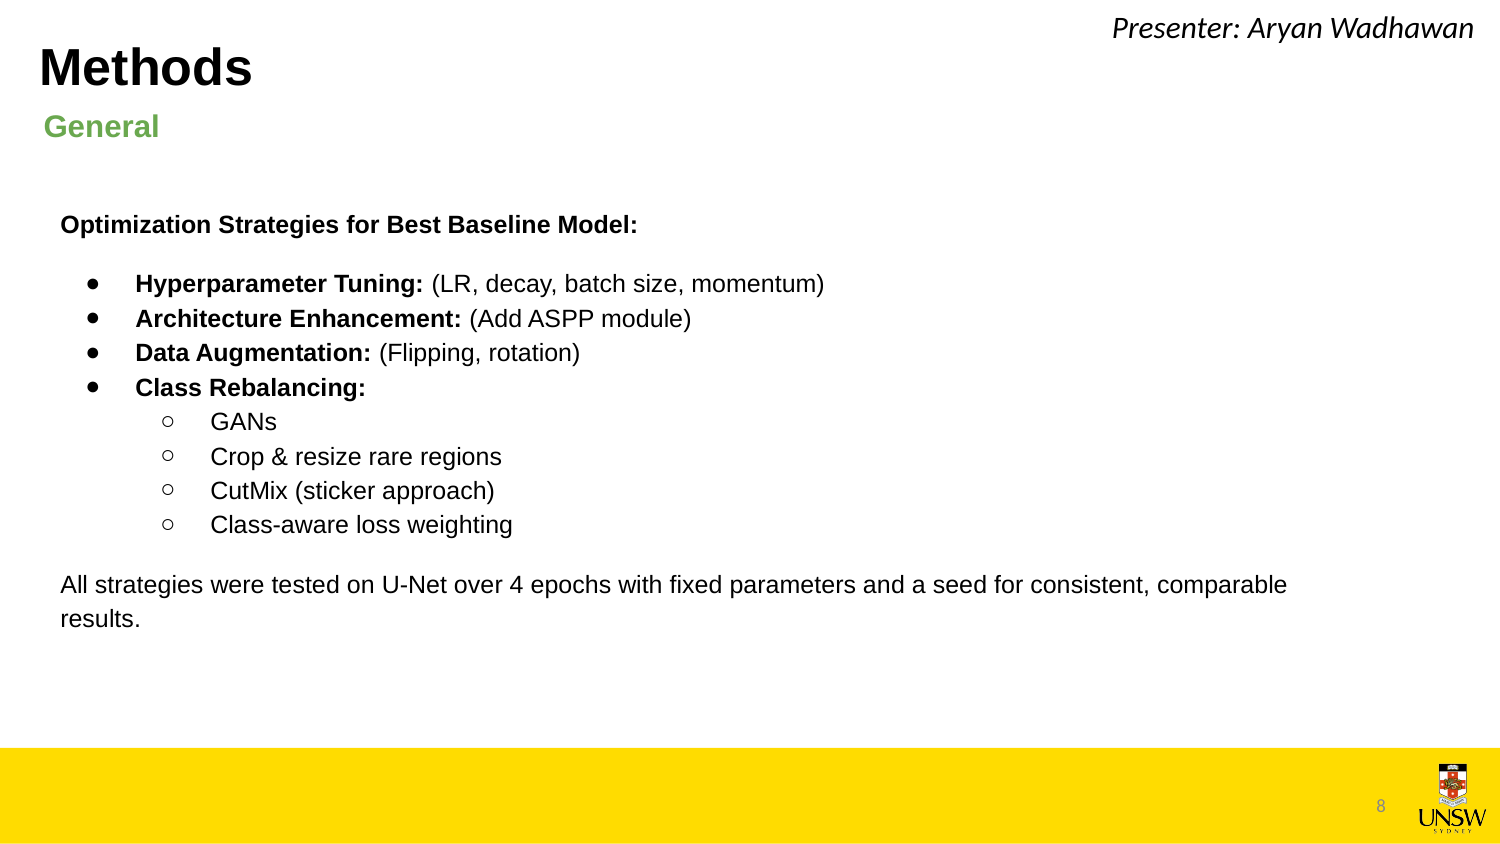

Presenter: Aryan Wadhawan
# Methods
General
Optimization Strategies for Best Baseline Model:
Hyperparameter Tuning: (LR, decay, batch size, momentum)
Architecture Enhancement: (Add ASPP module)
Data Augmentation: (Flipping, rotation)
Class Rebalancing:
GANs
Crop & resize rare regions
CutMix (sticker approach)
Class-aware loss weighting
All strategies were tested on U-Net over 4 epochs with fixed parameters and a seed for consistent, comparable results.

8